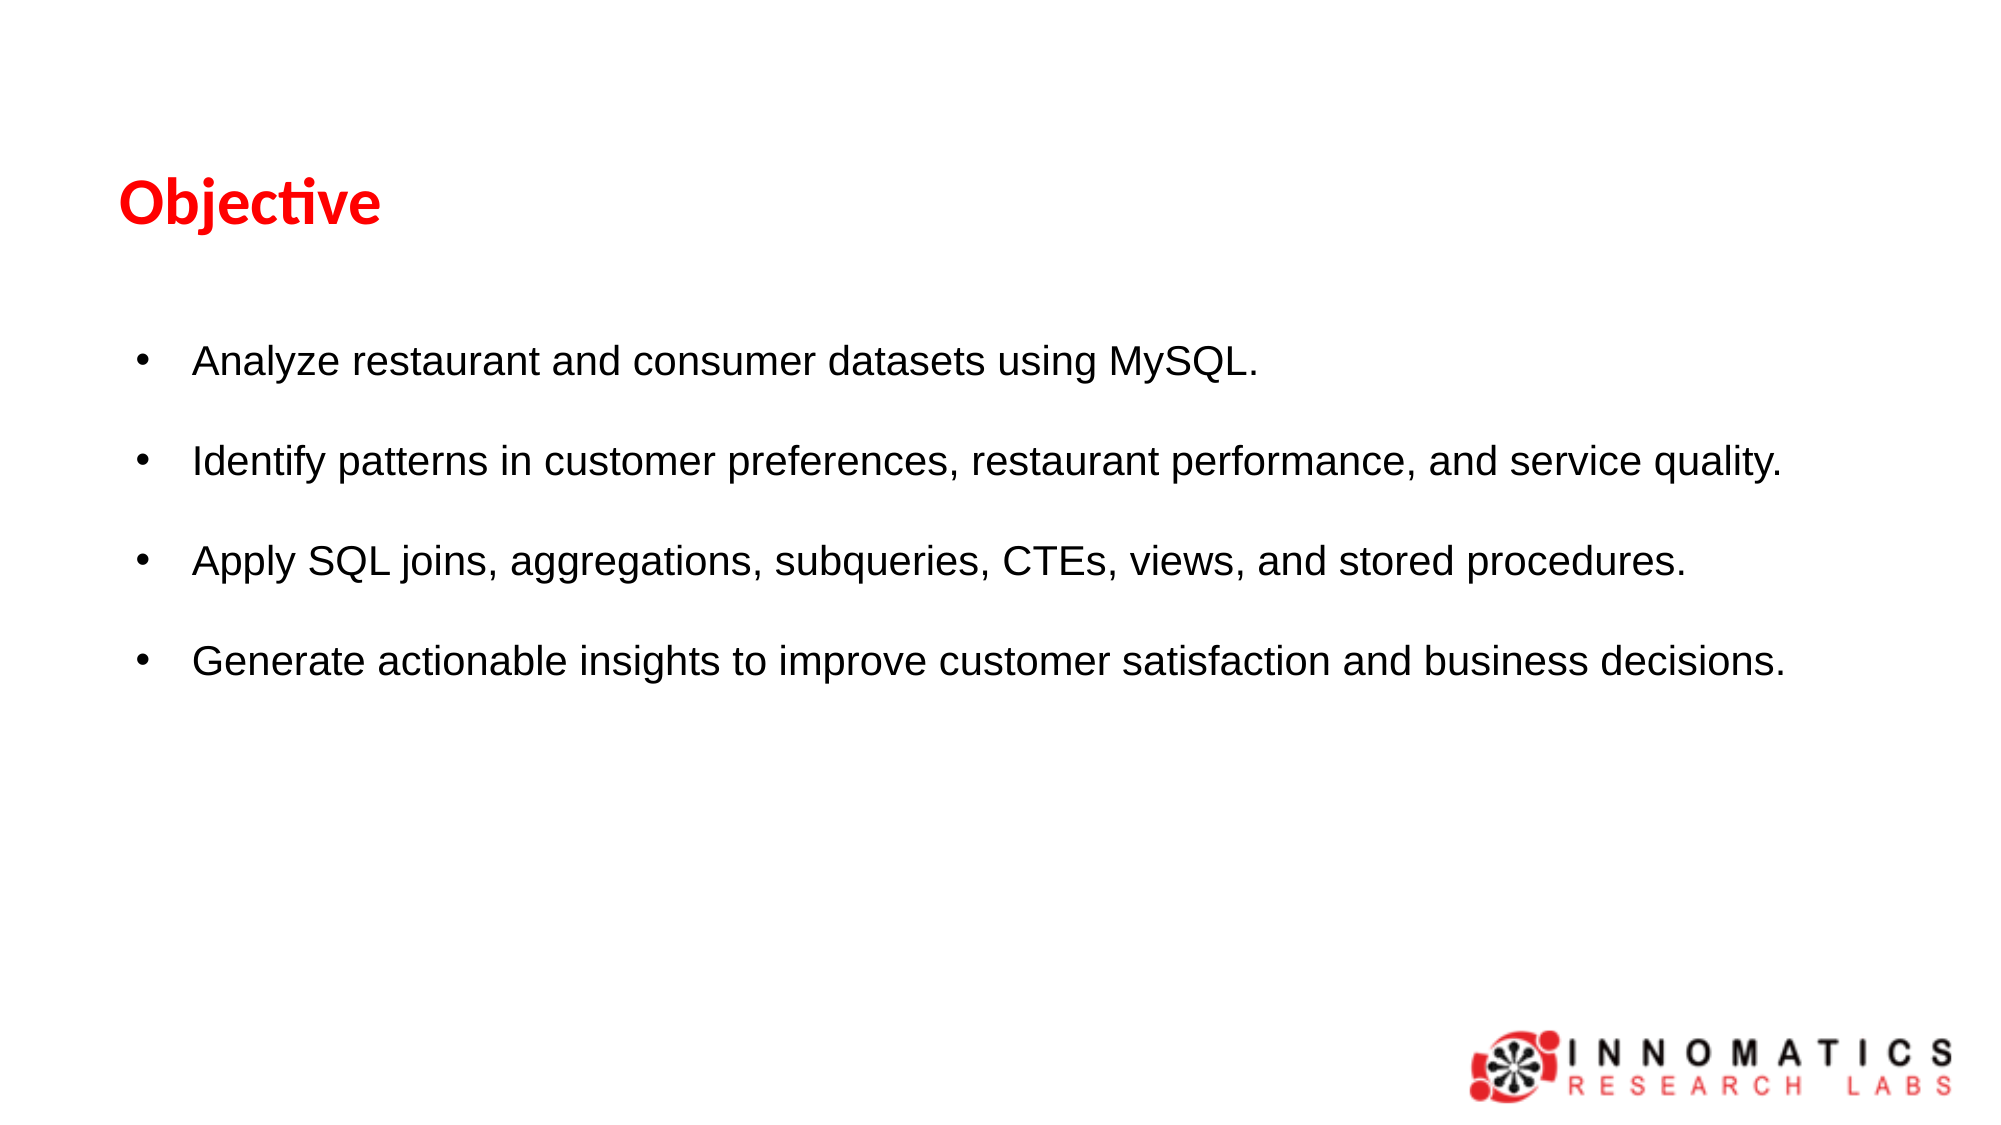

Objective
Analyze restaurant and consumer datasets using MySQL.

Identify patterns in customer preferences, restaurant performance, and service quality.

Apply SQL joins, aggregations, subqueries, CTEs, views, and stored procedures.

Generate actionable insights to improve customer satisfaction and business decisions.